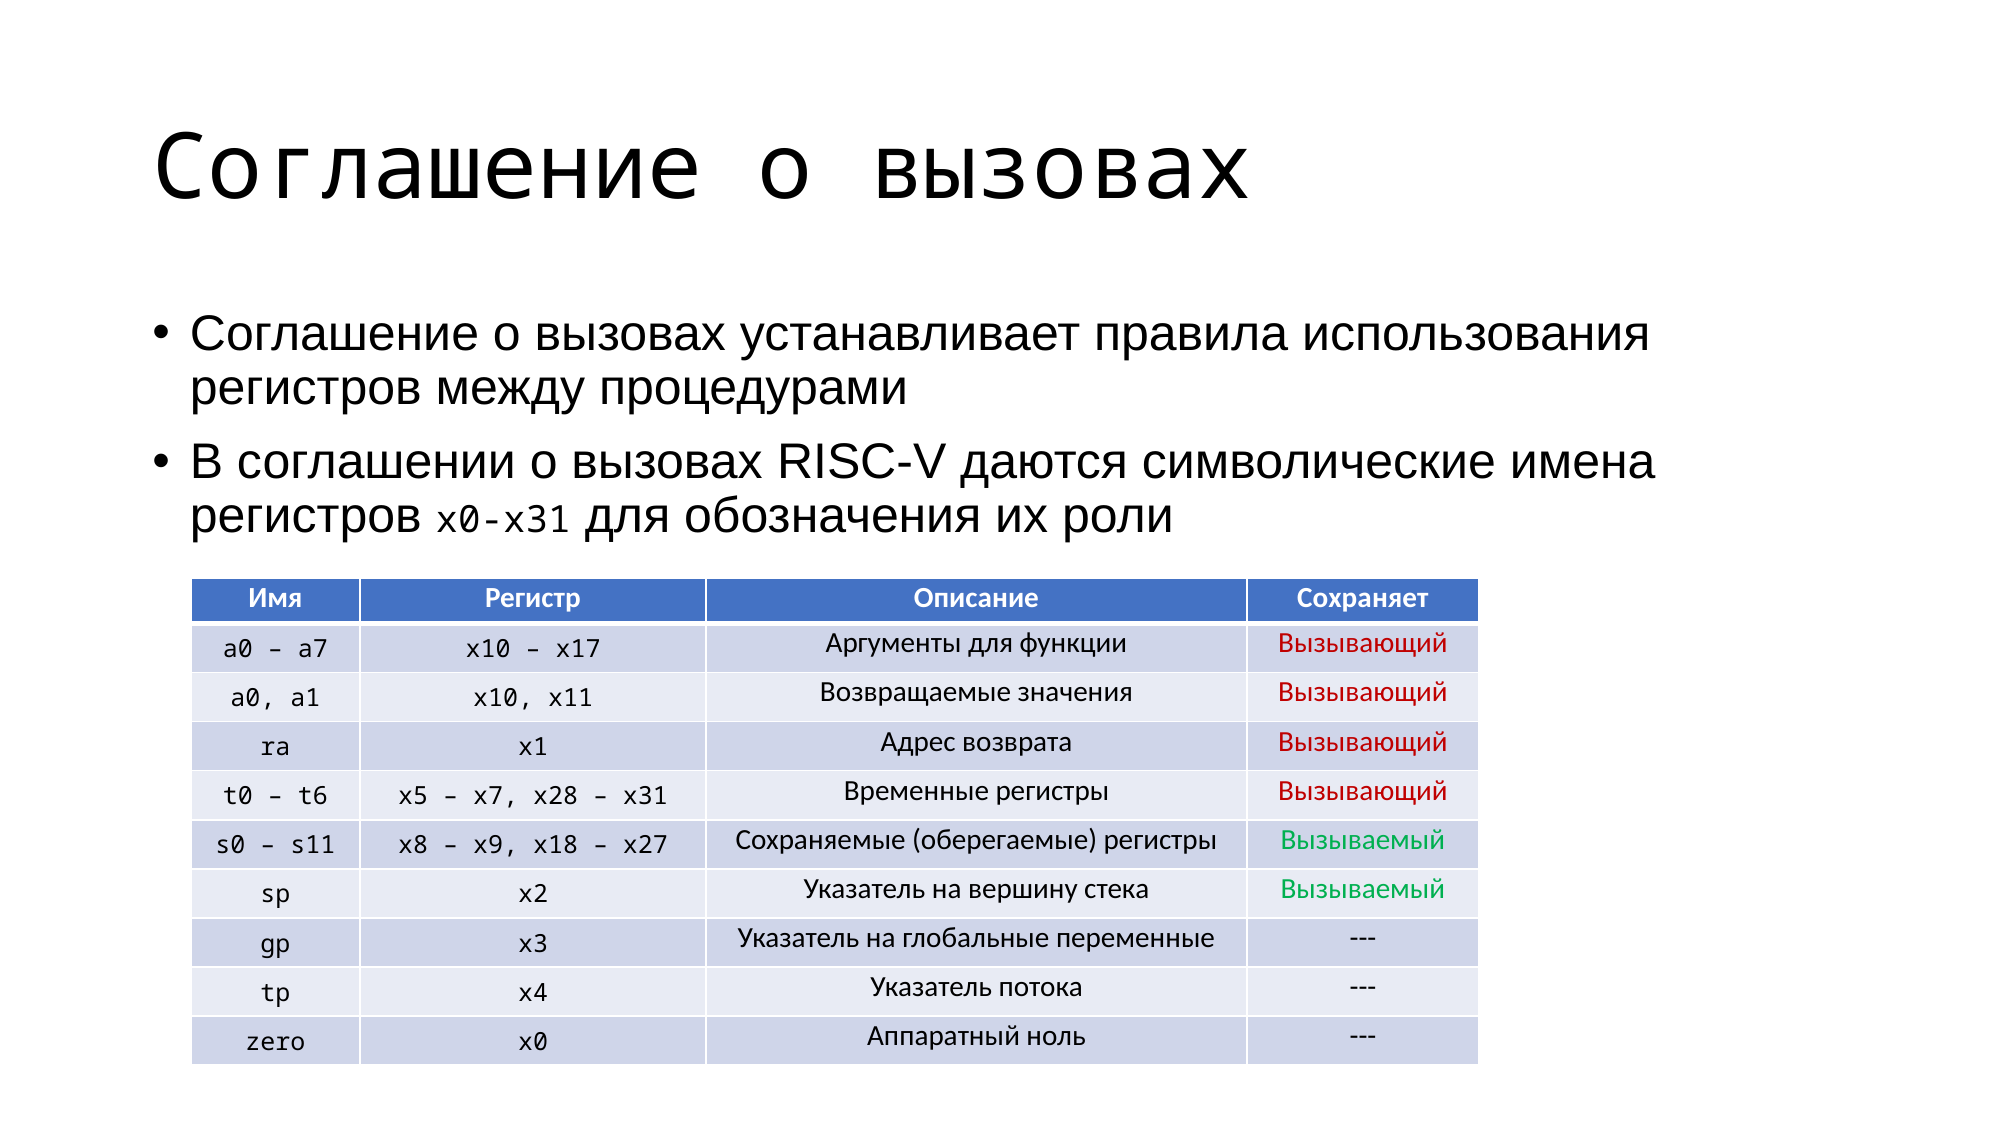

# Соглашение о вызовах
Соглашение о вызовах устанавливает правила использования регистров между процедурами
В соглашении о вызовах RISC-V даются символические имена регистров x0-x31 для обозначения их роли
| Имя | Регистр | Описание | Сохраняет |
| --- | --- | --- | --- |
| a0 – a7 | x10 – x17 | Аргументы для функции | Вызывающий |
| a0, a1 | x10, x11 | Возвращаемые значения | Вызывающий |
| ra | x1 | Адрес возврата | Вызывающий |
| t0 – t6 | x5 – x7, x28 – x31 | Временные регистры | Вызывающий |
| s0 – s11 | x8 – x9, x18 – x27 | Сохраняемые (оберегаемые) регистры | Вызываемый |
| sp | x2 | Указатель на вершину стека | Вызываемый |
| gp | x3 | Указатель на глобальные переменные | --- |
| tp | x4 | Указатель потока | --- |
| zero | x0 | Аппаратный ноль | --- |